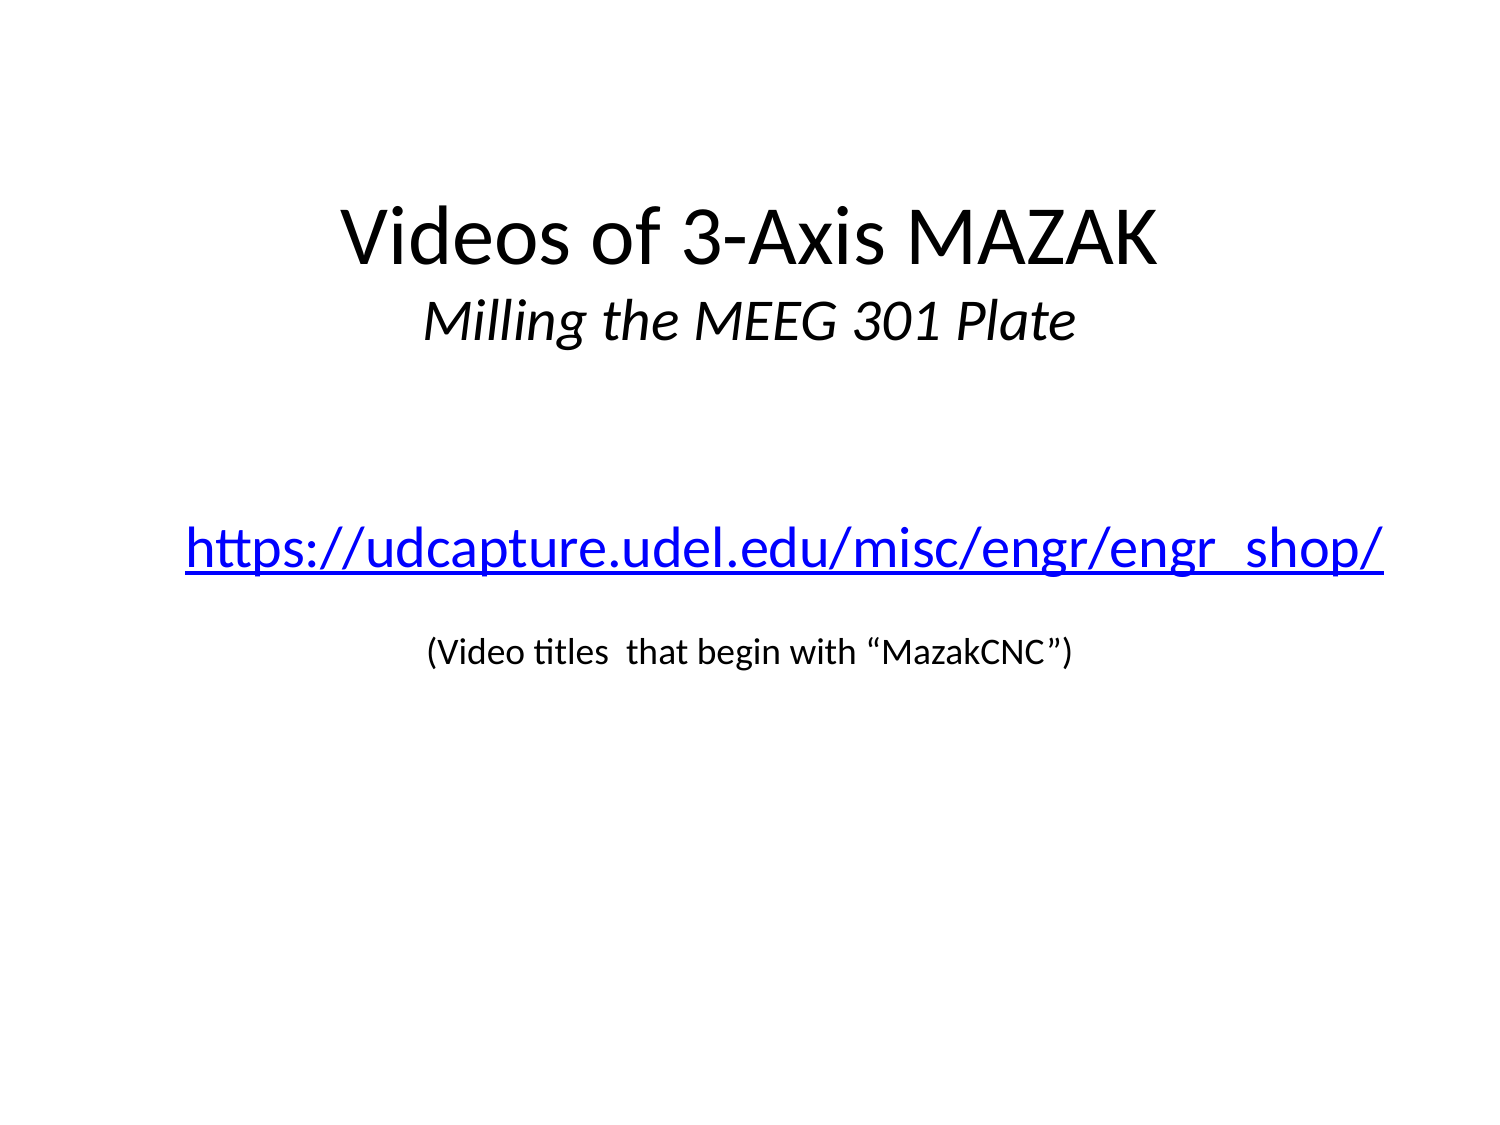

# Videos of 3-Axis MAZAK Milling the MEEG 301 Plate
https://udcapture.udel.edu/misc/engr/engr_shop/

(Video titles  that begin with “MazakCNC”)